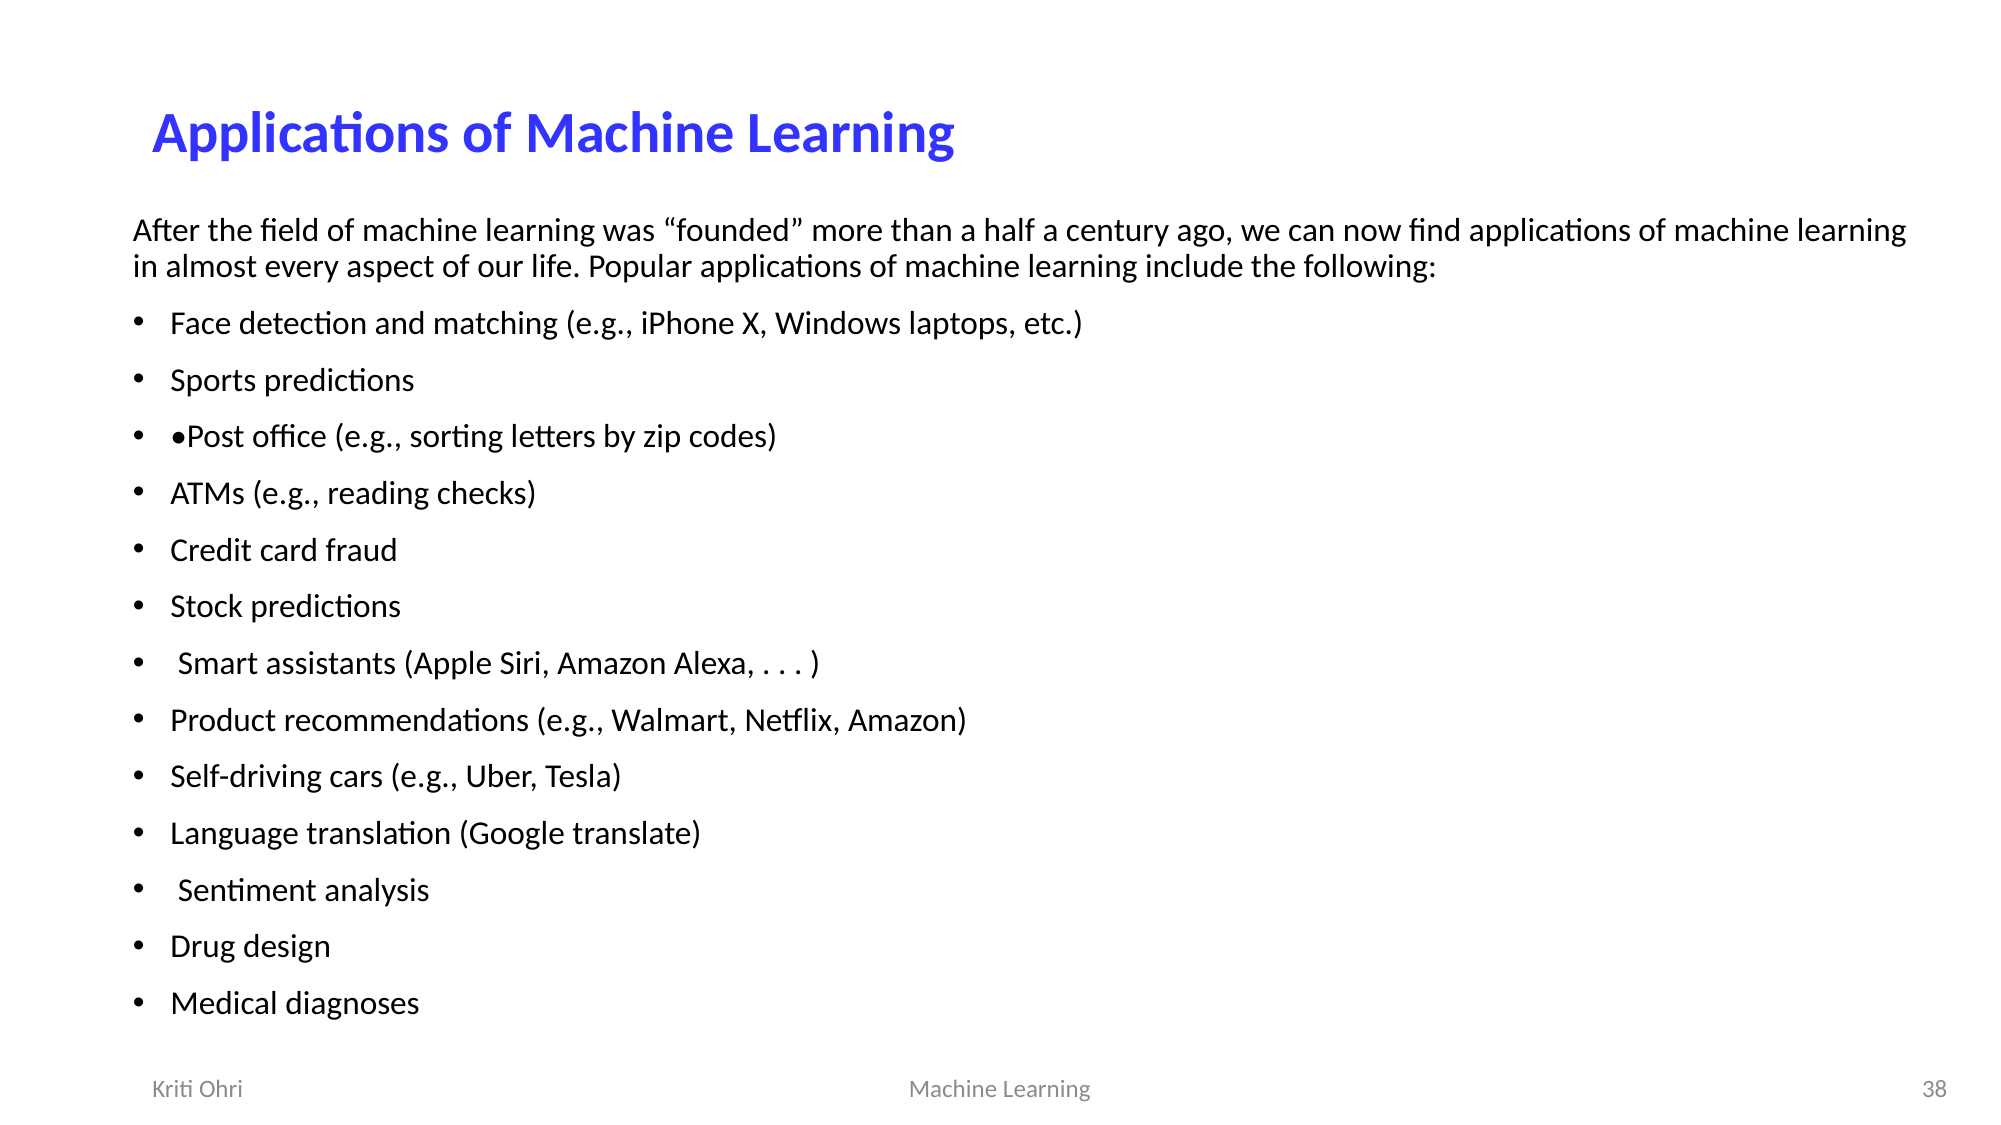

# Applications of Machine Learning
After the field of machine learning was “founded” more than a half a century ago, we can now find applications of machine learning in almost every aspect of our life. Popular applications of machine learning include the following:
Face detection and matching (e.g., iPhone X, Windows laptops, etc.)
Sports predictions
•Post office (e.g., sorting letters by zip codes)
ATMs (e.g., reading checks)
Credit card fraud
Stock predictions
 Smart assistants (Apple Siri, Amazon Alexa, . . . )
Product recommendations (e.g., Walmart, Netflix, Amazon)
Self-driving cars (e.g., Uber, Tesla)
Language translation (Google translate)
 Sentiment analysis
Drug design
Medical diagnoses
Kriti Ohri
Machine Learning